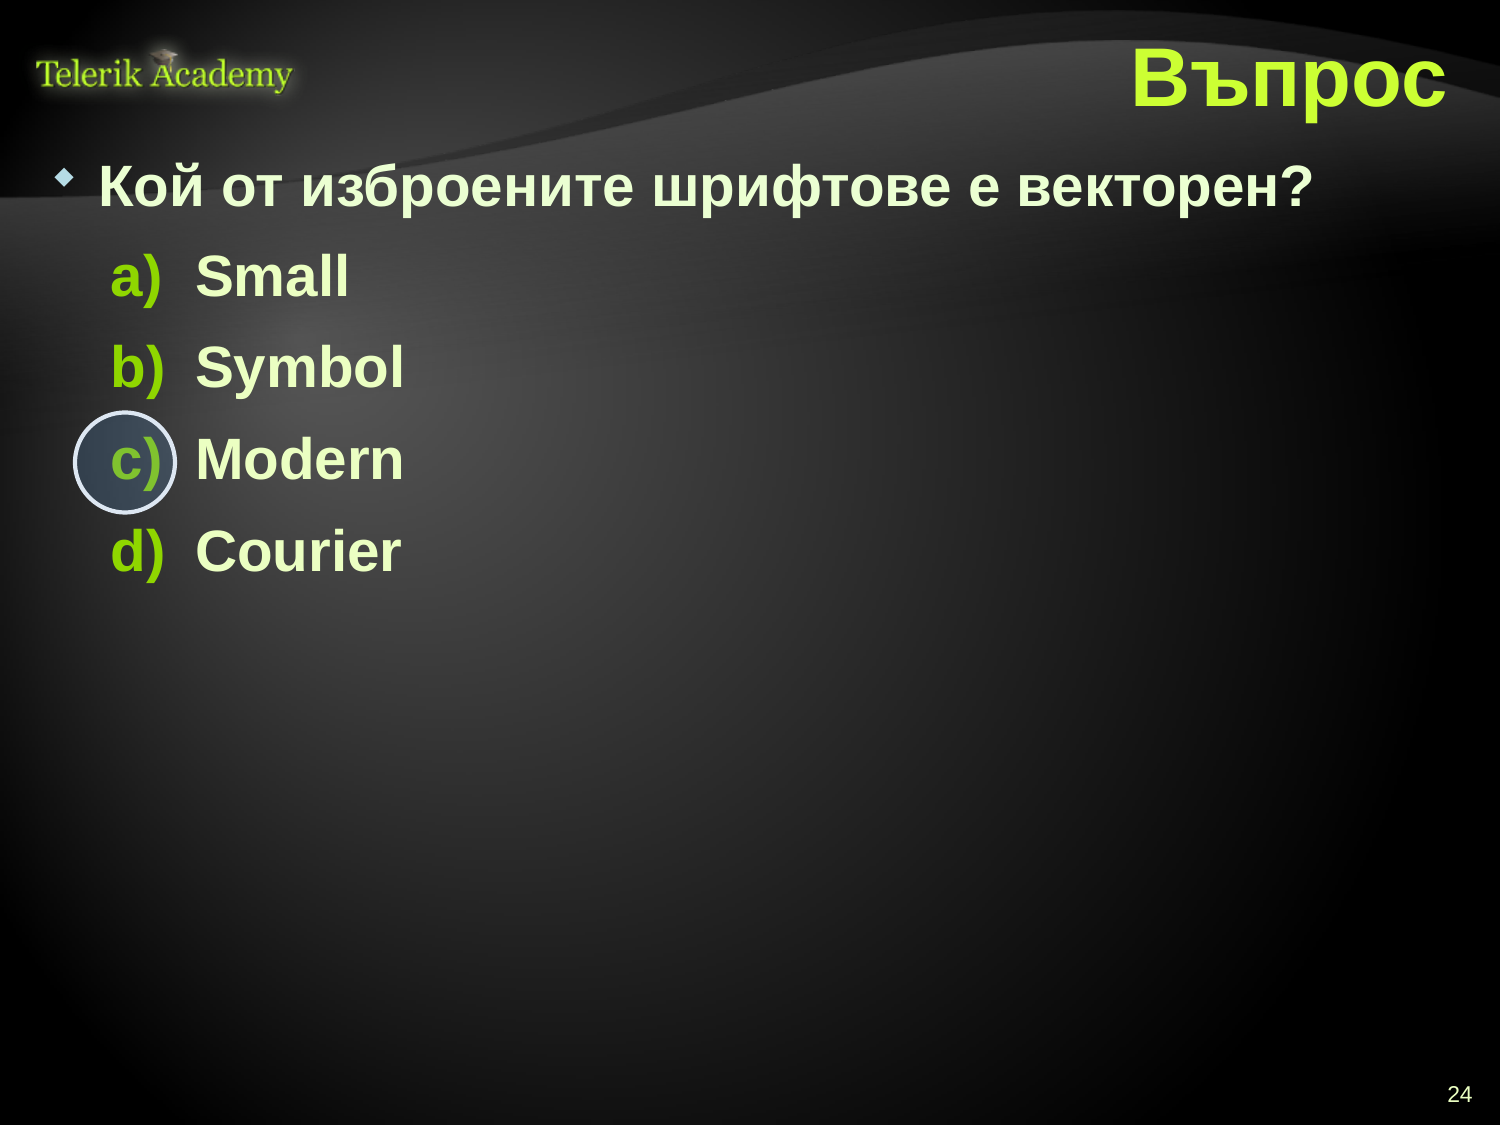

# Въпрос
Кой от изброените шрифтове е векторен?
Small
Symbol
Modern
Courier

24